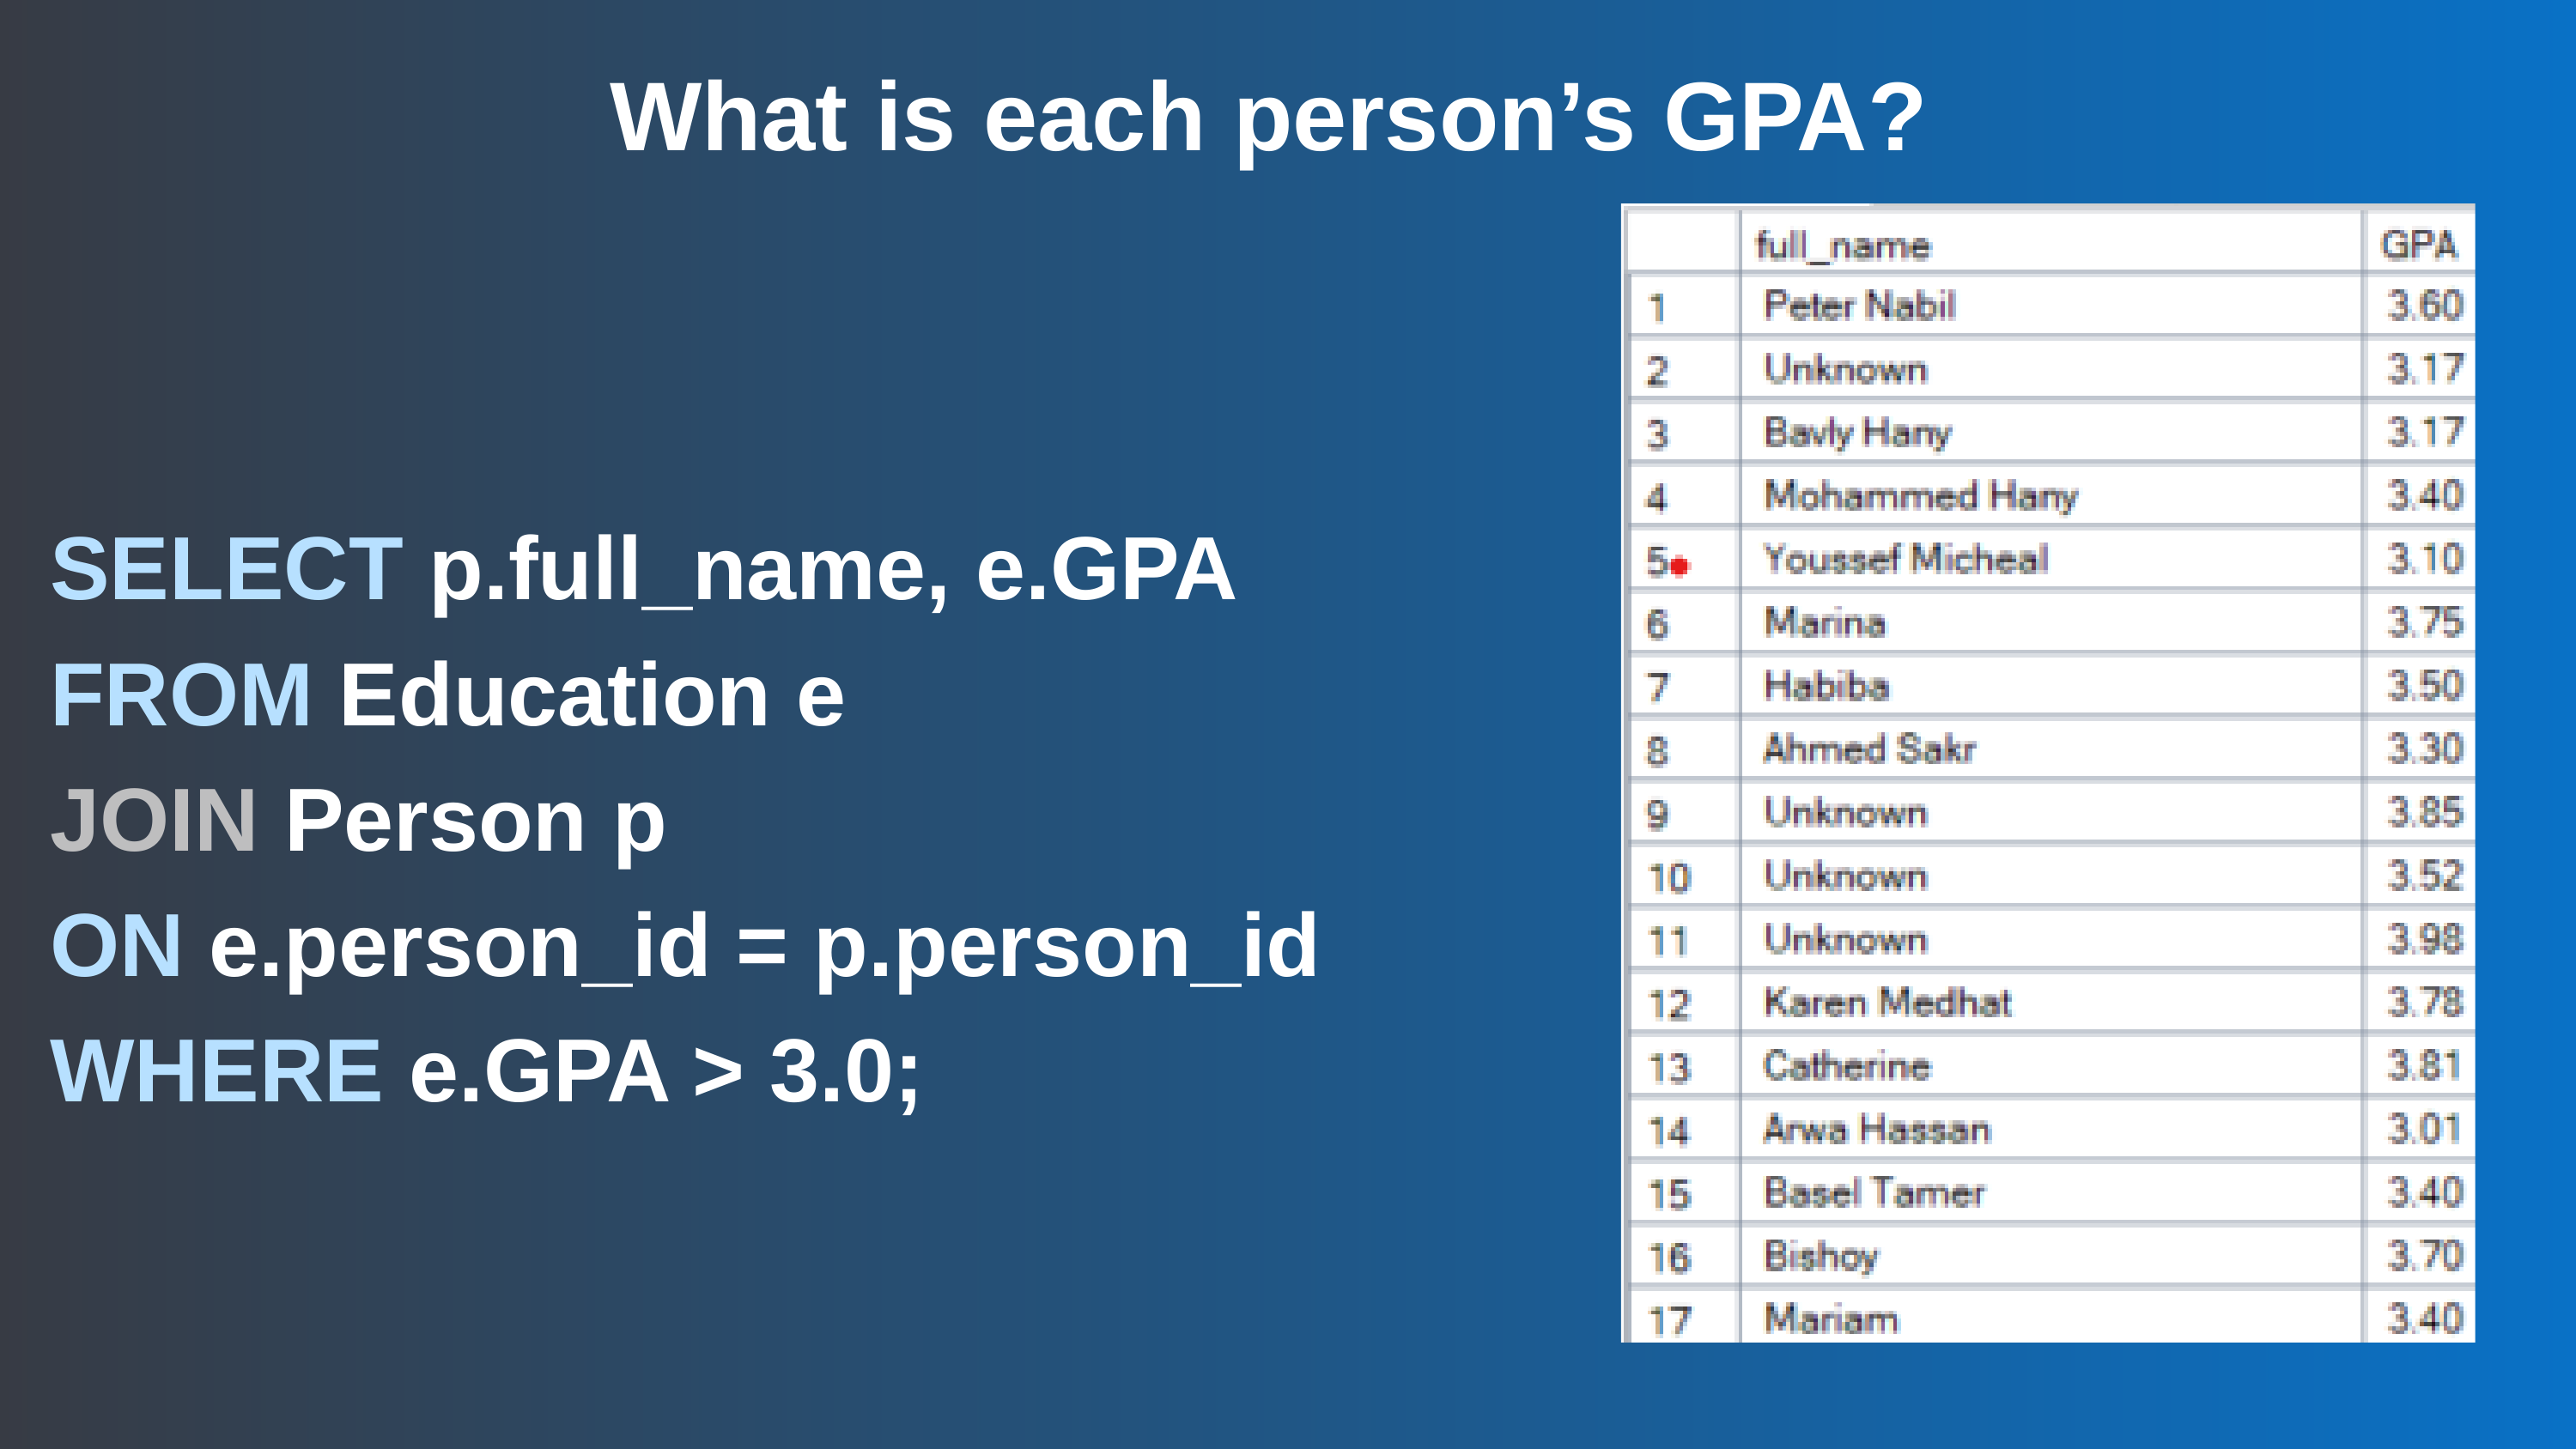

What is each person’s GPA?

SELECT p.full_name, e.GPA
FROM Education e
JOIN Person p
ON e.person_id = p.person_id
WHERE e.GPA > 3.0;